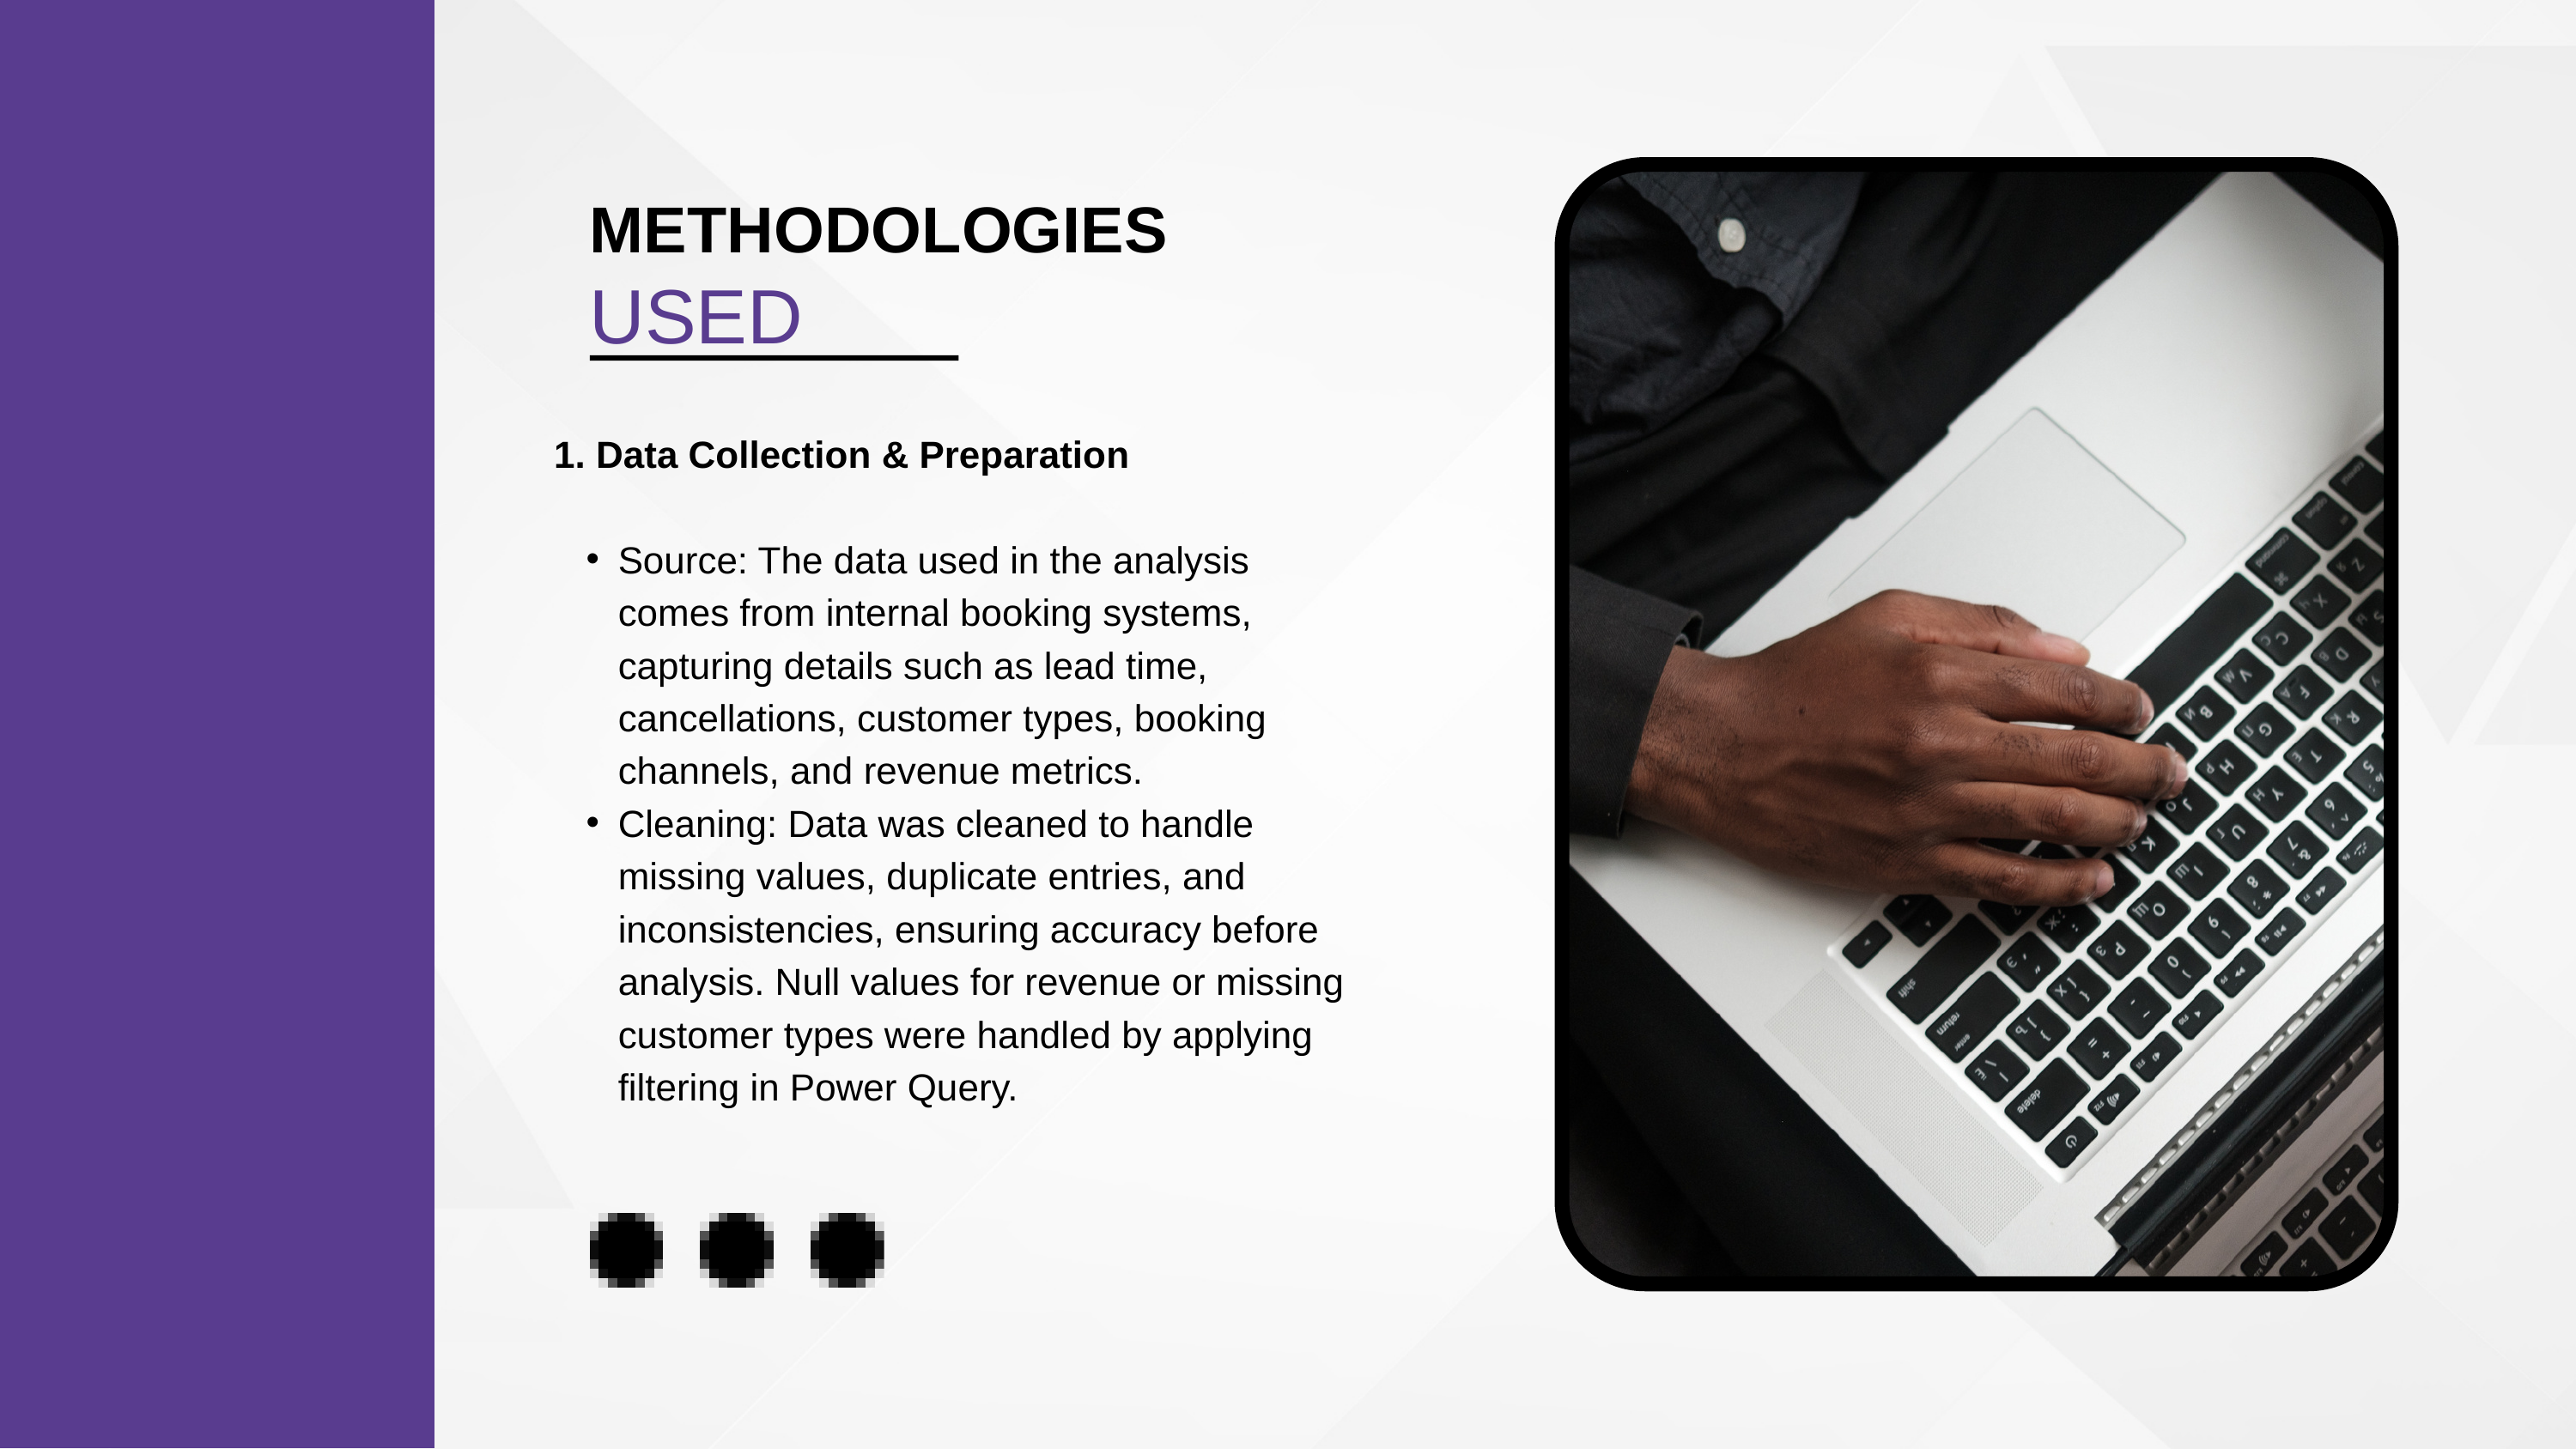

METHODOLOGIES
USED

1. Data Collection & Preparation

Source: The data used in the analysis comes from internal booking systems, capturing details such as lead time, cancellations, customer types, booking channels, and revenue metrics.
Cleaning: Data was cleaned to handle missing values, duplicate entries, and inconsistencies, ensuring accuracy before analysis. Null values for revenue or missing customer types were handled by applying filtering in Power Query.